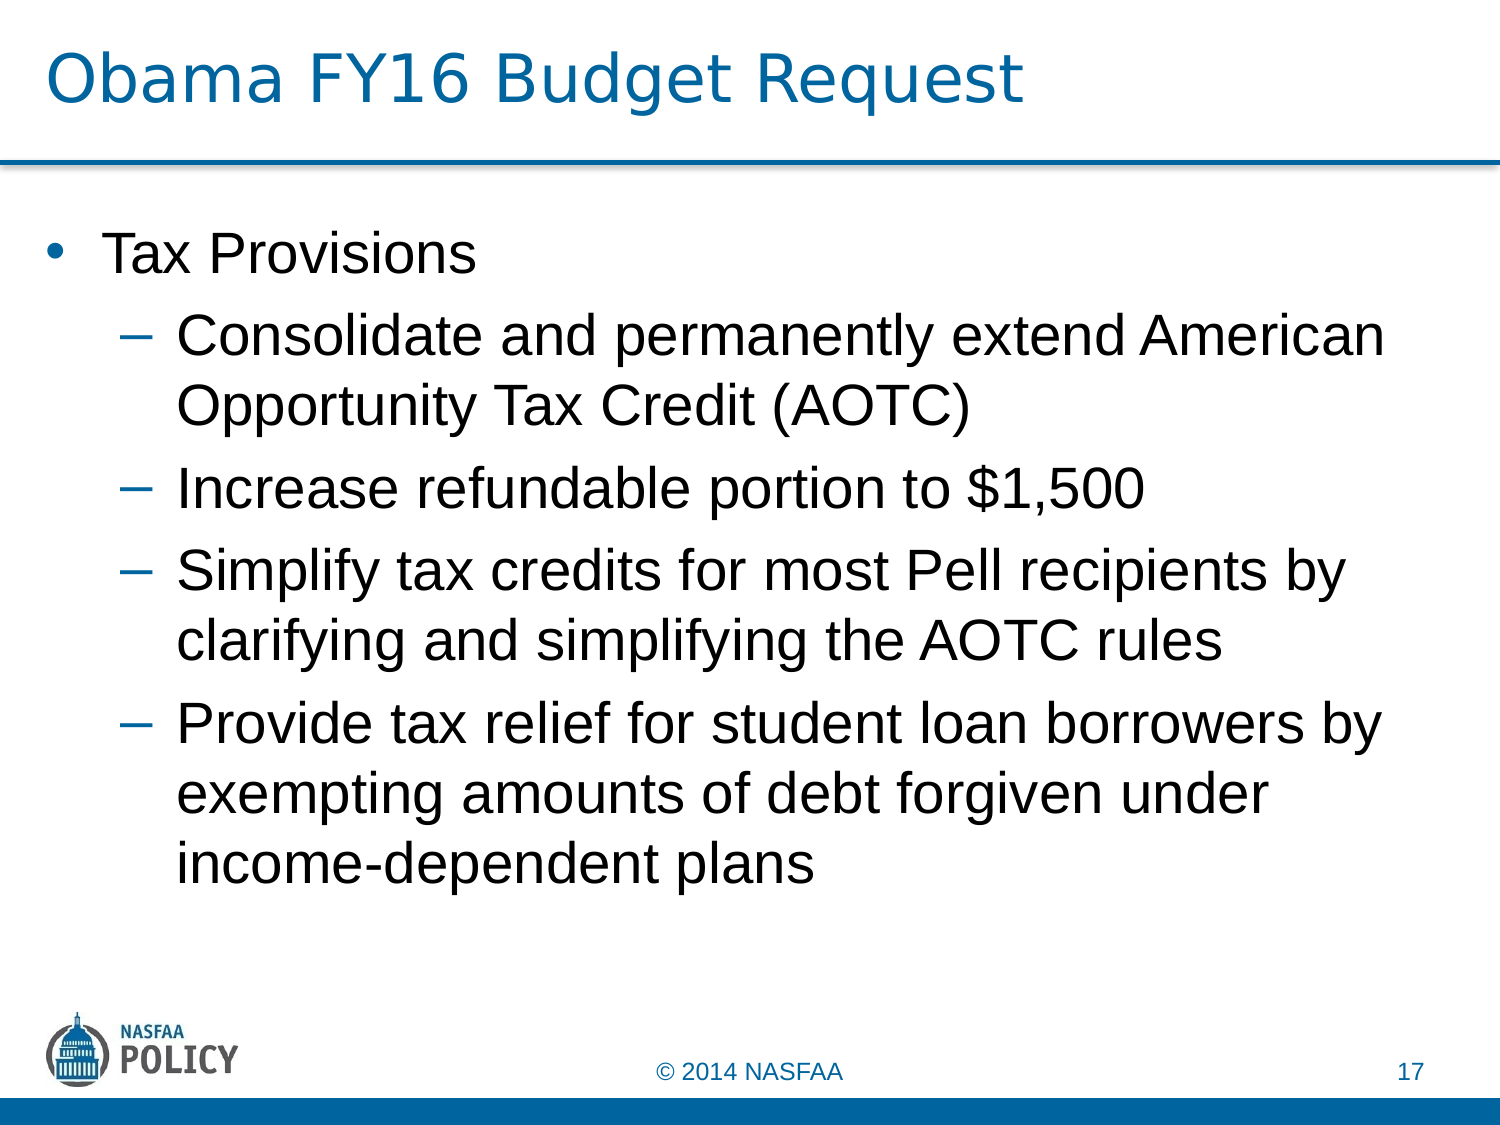

# Obama FY16 Budget Request
Tax Provisions
Consolidate and permanently extend American Opportunity Tax Credit (AOTC)
Increase refundable portion to $1,500
Simplify tax credits for most Pell recipients by clarifying and simplifying the AOTC rules
Provide tax relief for student loan borrowers by exempting amounts of debt forgiven under income-dependent plans